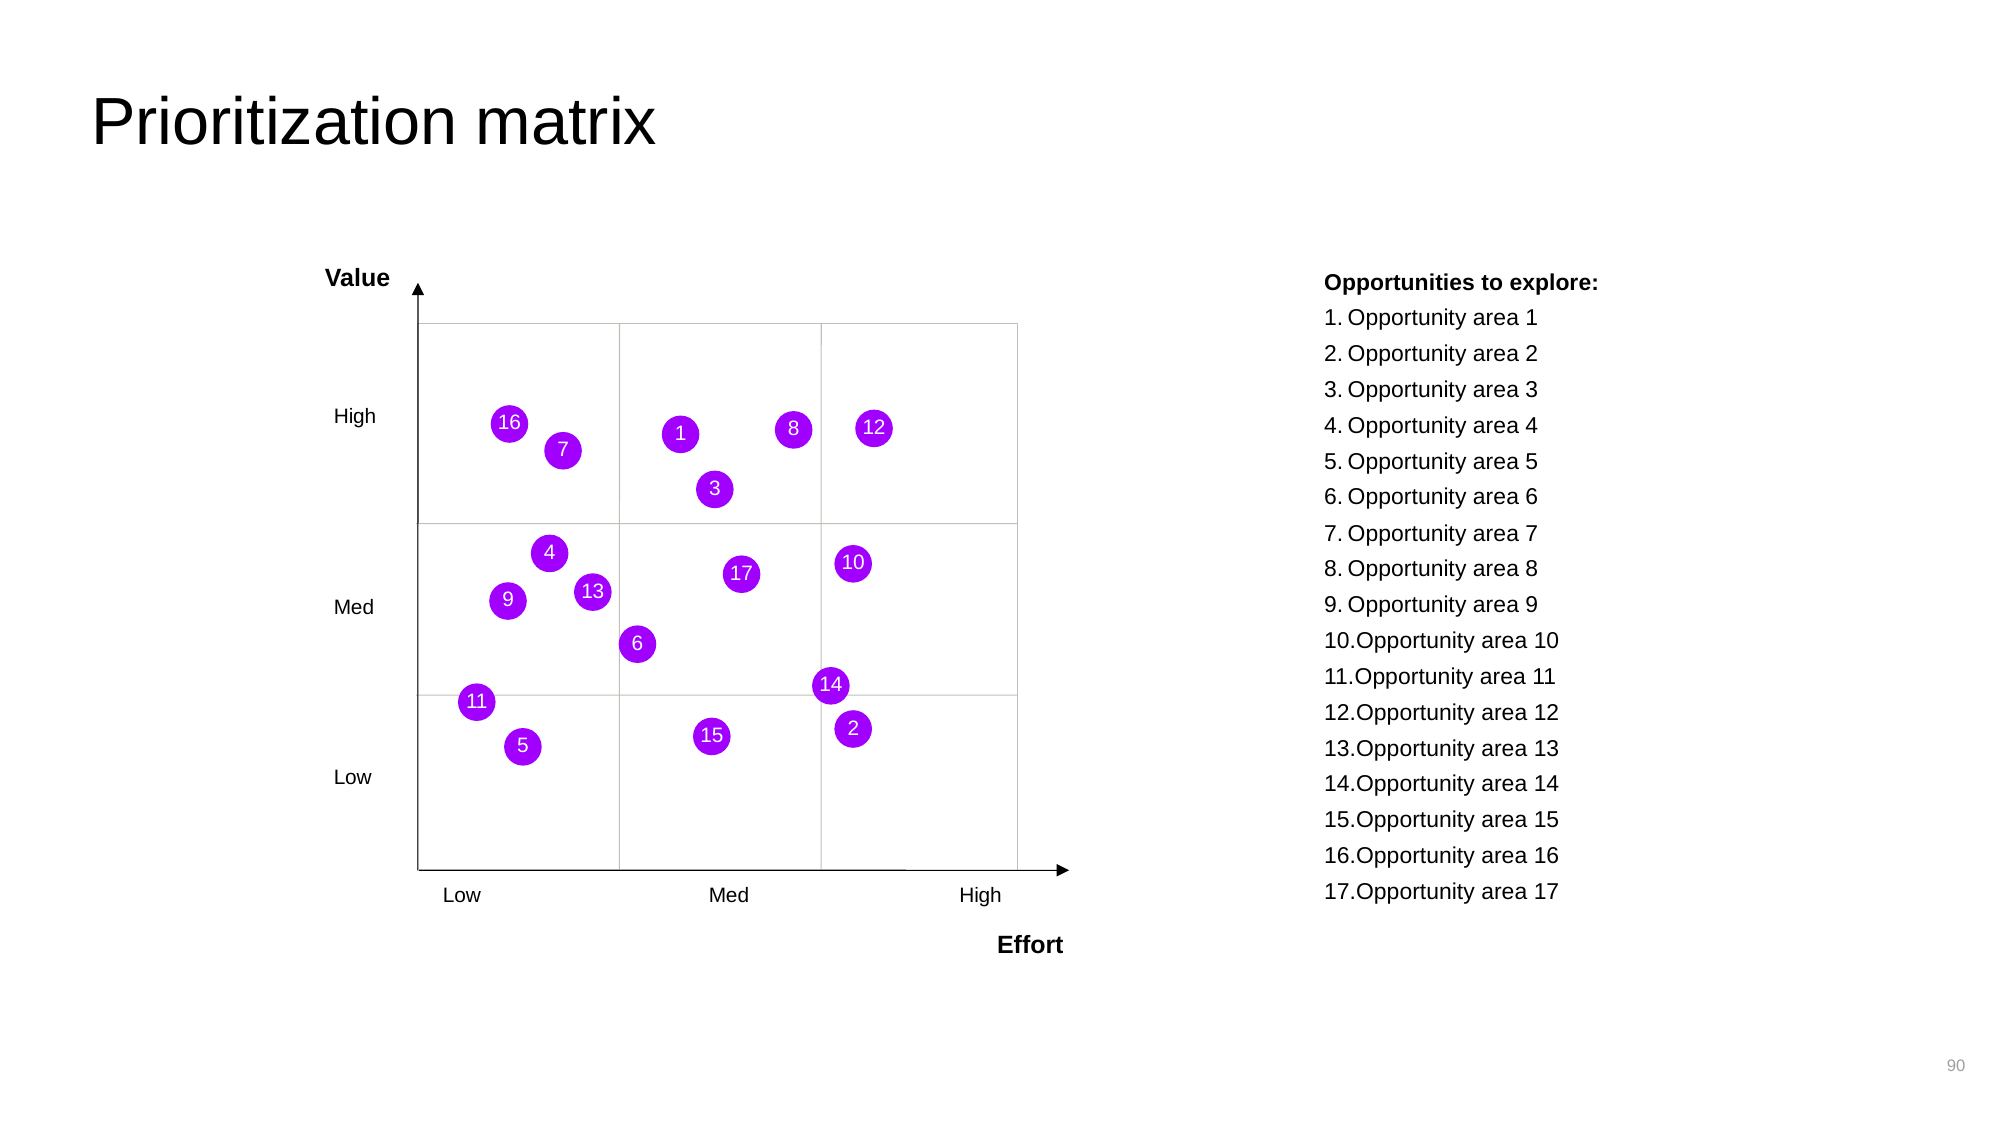

# Prioritization matrix
Opportunities to explore:
Opportunity area 1
Opportunity area 2
Opportunity area 3
Opportunity area 4
Opportunity area 5
Opportunity area 6
Opportunity area 7
Opportunity area 8
Opportunity area 9
Opportunity area 10
Opportunity area 11
Opportunity area 12
Opportunity area 13
Opportunity area 14
Opportunity area 15
Opportunity area 16
Opportunity area 17
Value

16
High
12
8
1
7
3
4
10
17
13
9
Med
6
14
11
2
15
5
Low

Low
Med
High
Effort